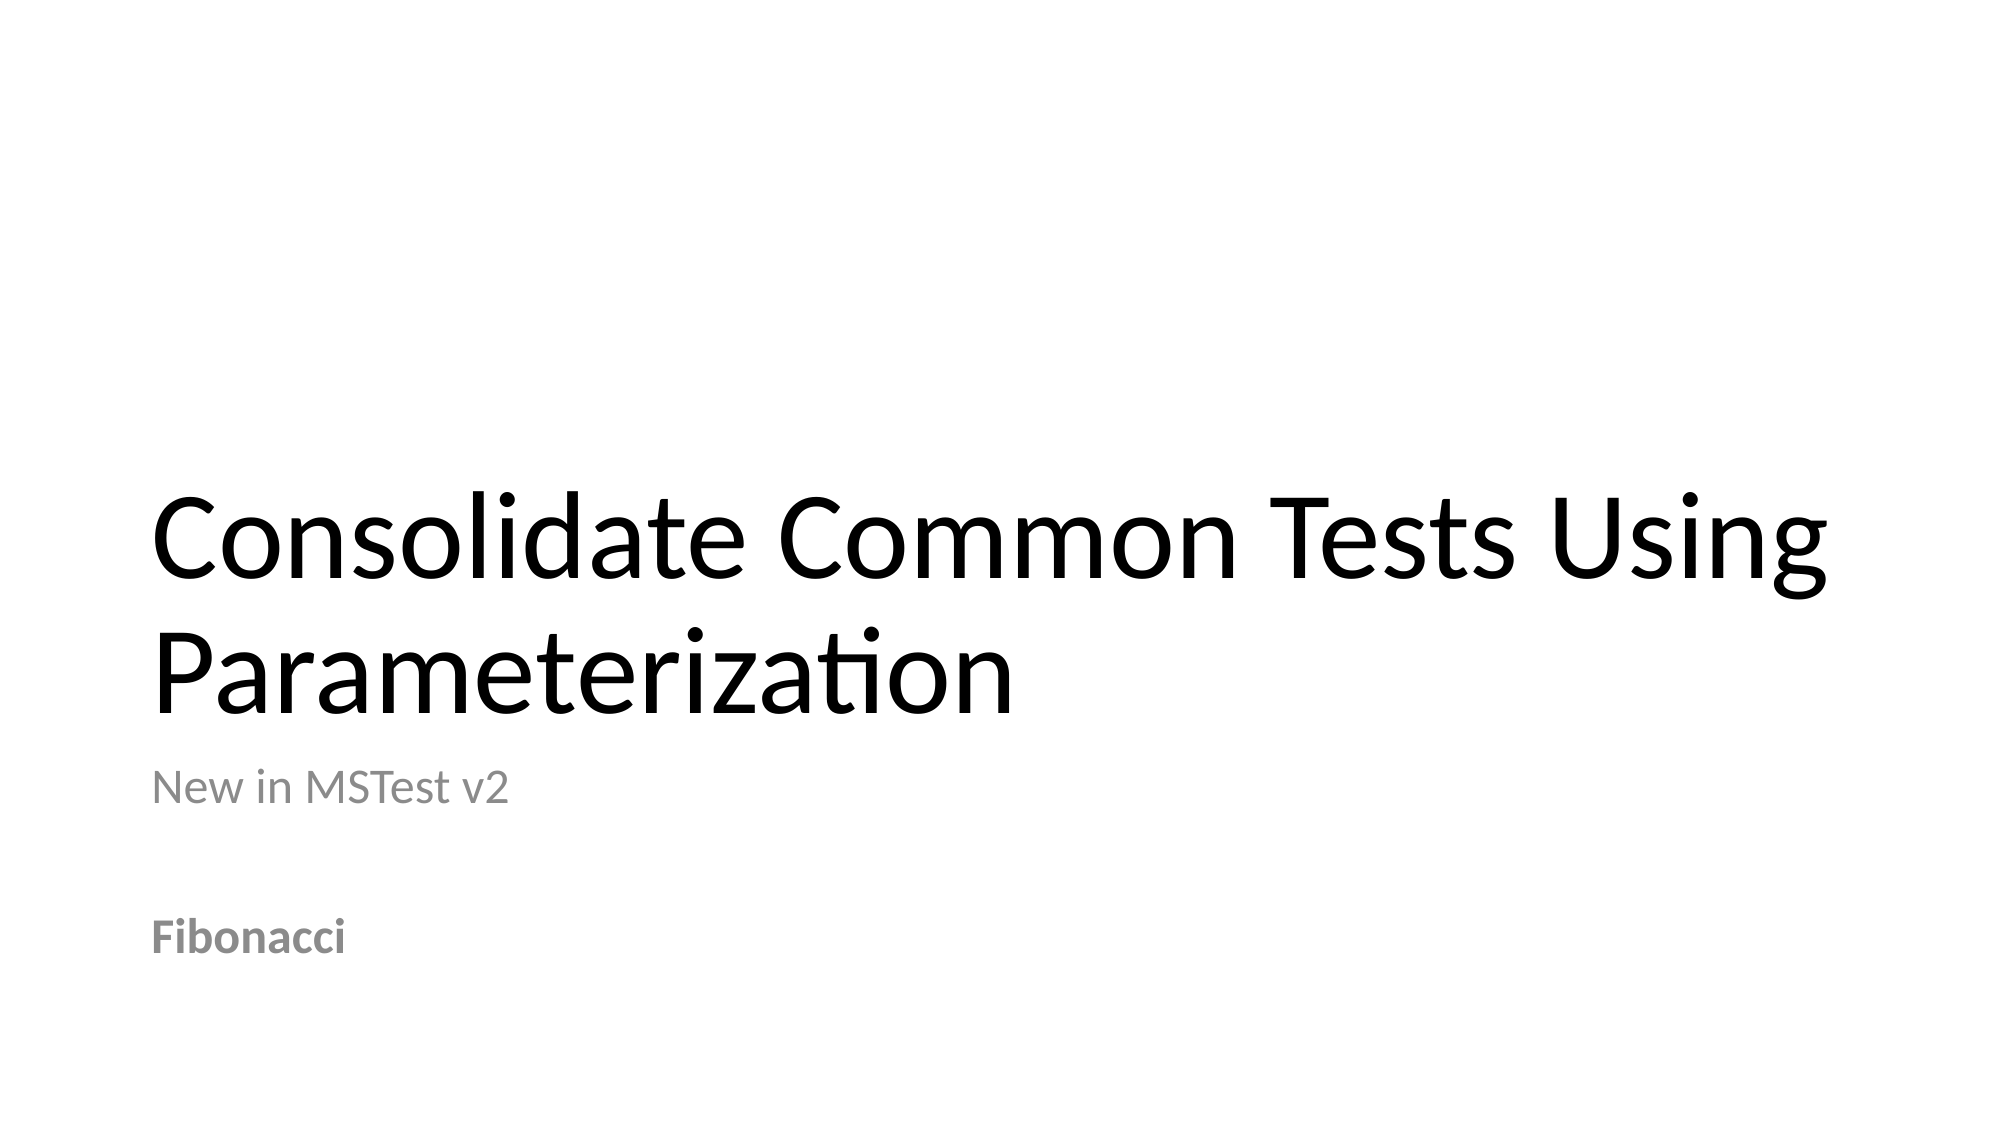

# Consolidate Common Tests Using Parameterization
New in MSTest v2

Fibonacci